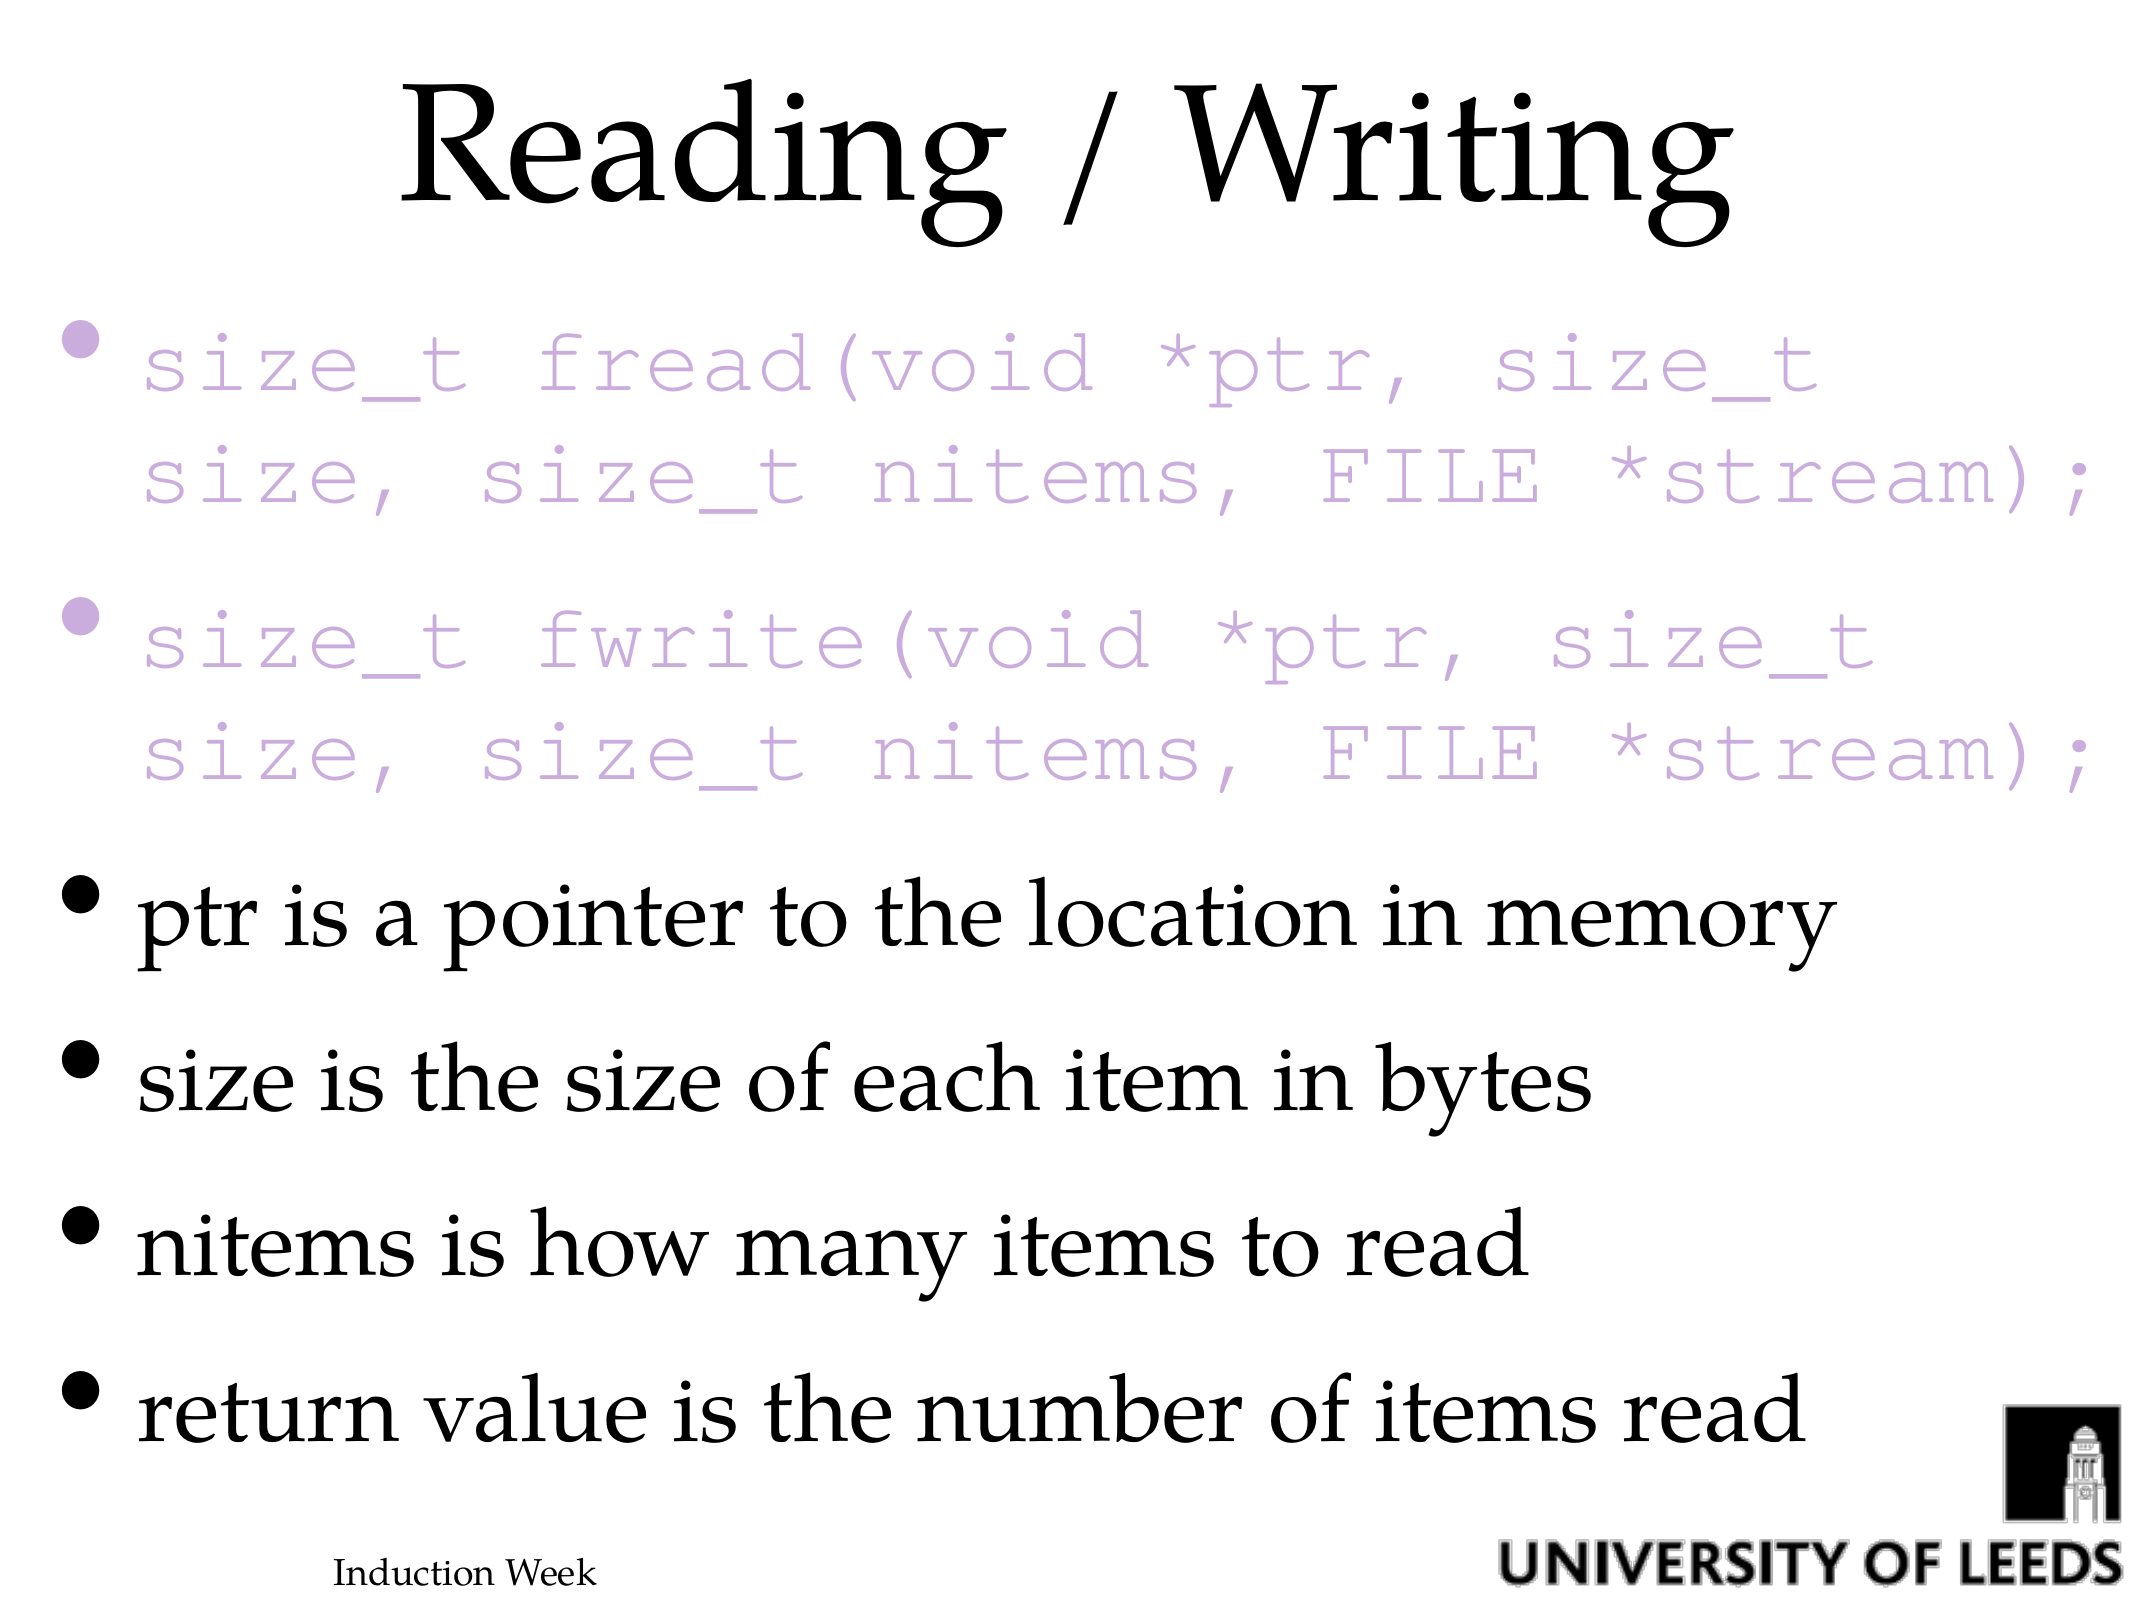

# Reading / Writing
size_t fread(void *ptr, size_t size, size_t nitems, FILE *stream);
size_t fwrite(void *ptr, size_t size, size_t nitems, FILE *stream);
ptr is a pointer to the location in memory
size is the size of each item in bytes
nitems is how many items to read
return value is the number of items read